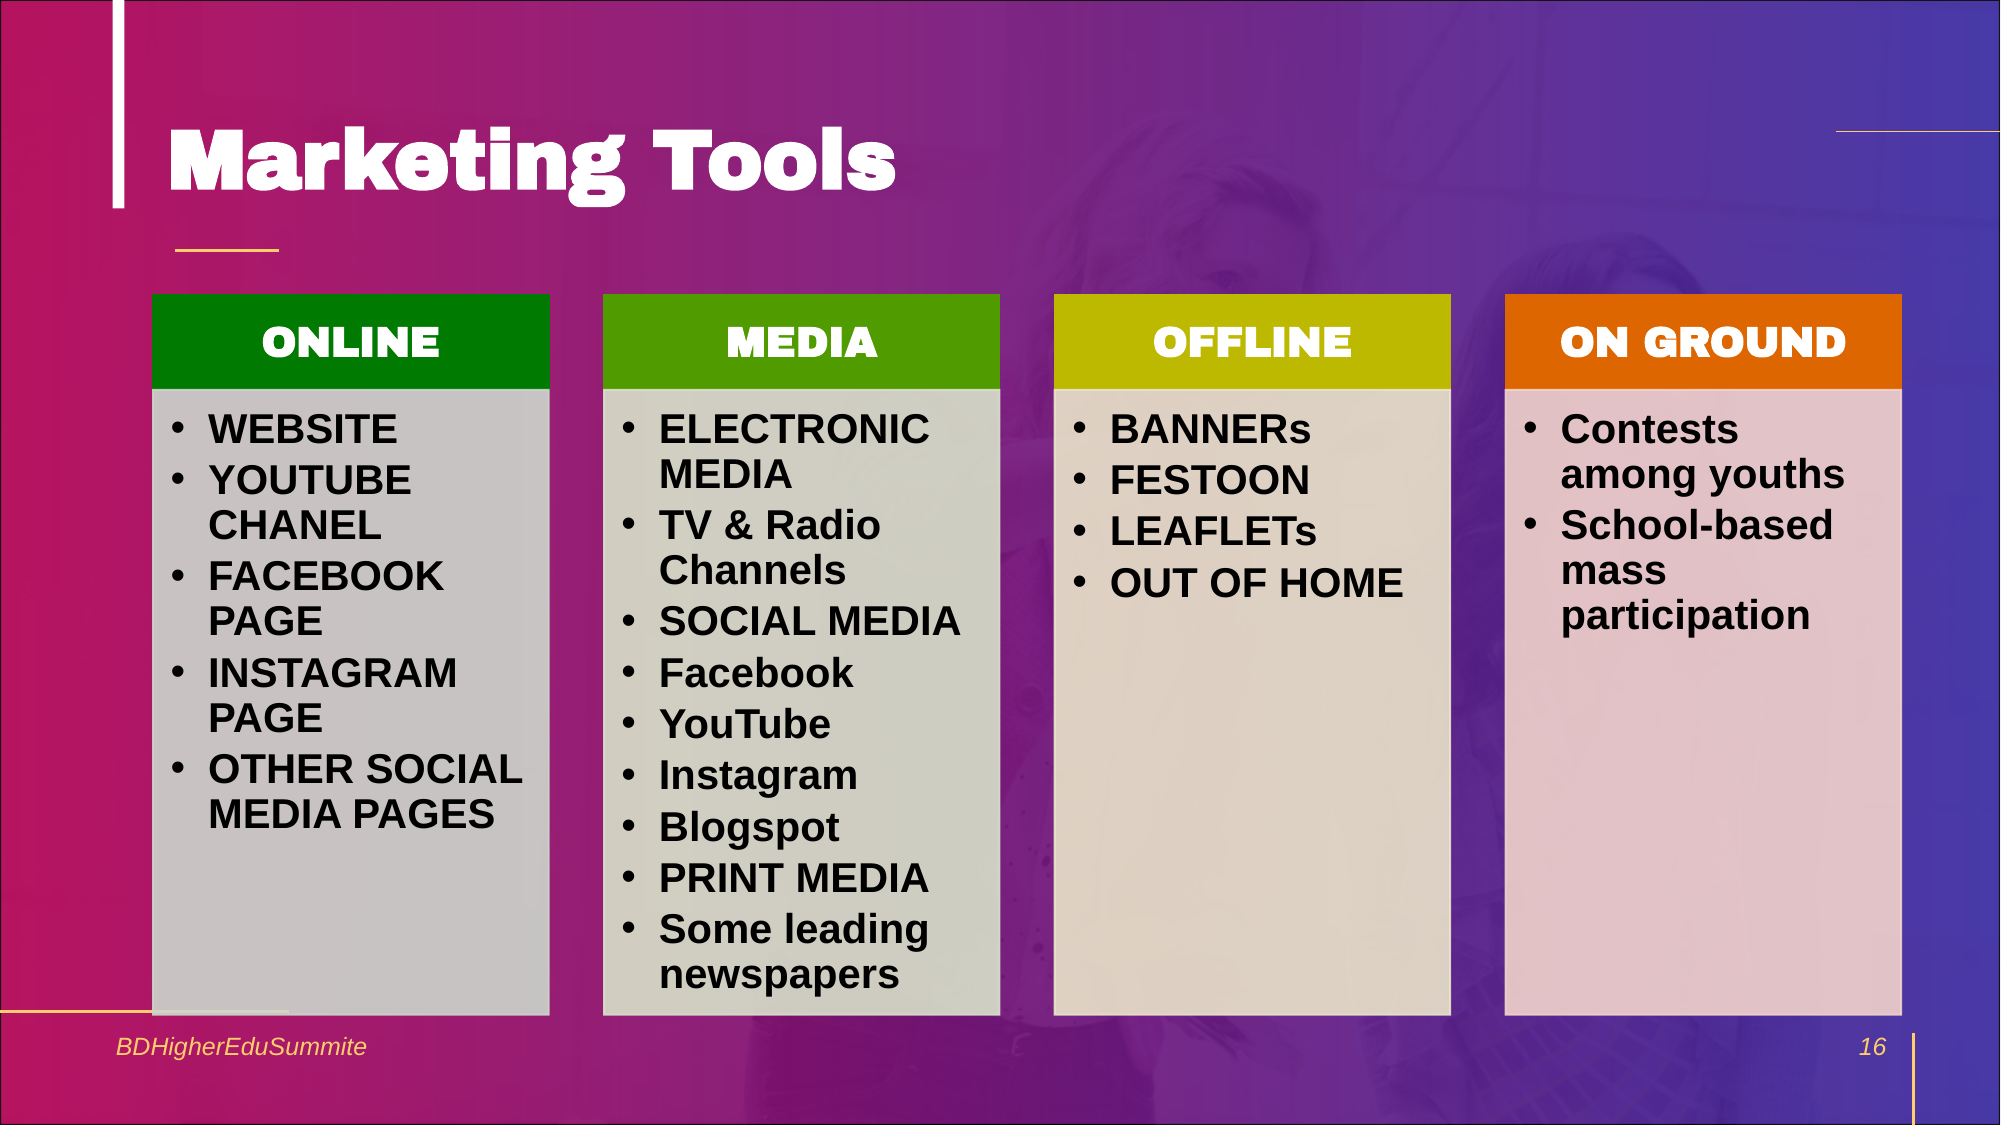

# Marketing Tools

ONLINE
WEBSITE
YOUTUBE CHANEL
FACEBOOK PAGE
INSTAGRAM PAGE
OTHER SOCIAL MEDIA PAGES
MEDIA
ELECTRONIC MEDIA
TV & Radio Channels
SOCIAL MEDIA
Facebook
YouTube
Instagram
Blogspot
PRINT MEDIA
Some leading newspapers
OFFLINE
BANNERs
FESTOON
LEAFLETs
OUT OF HOME
ON GROUND
Contests among youths
School-based mass participation

BDHigherEduSummite
16